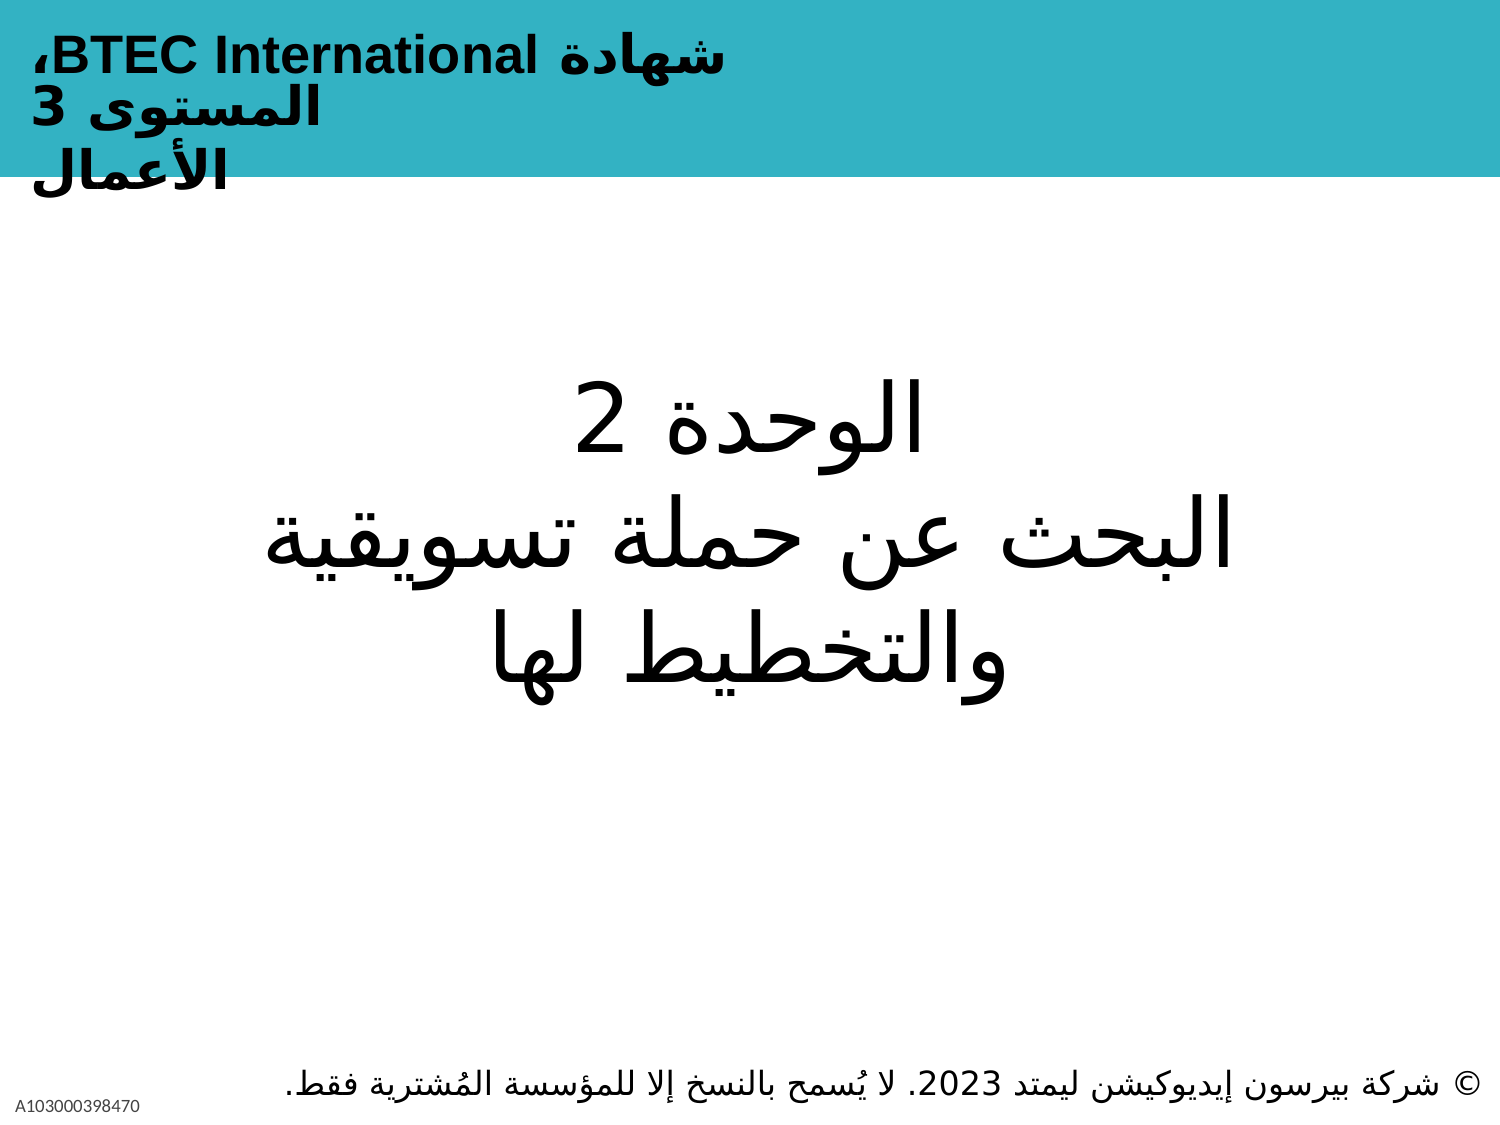

# الوحدة 2 البحث عن حملة تسويقية والتخطيط لها
© شركة بيرسون إيديوكيشن ليمتد 2023. لا يُسمح بالنسخ إلا للمؤسسة المُشترية فقط.
A103000398470